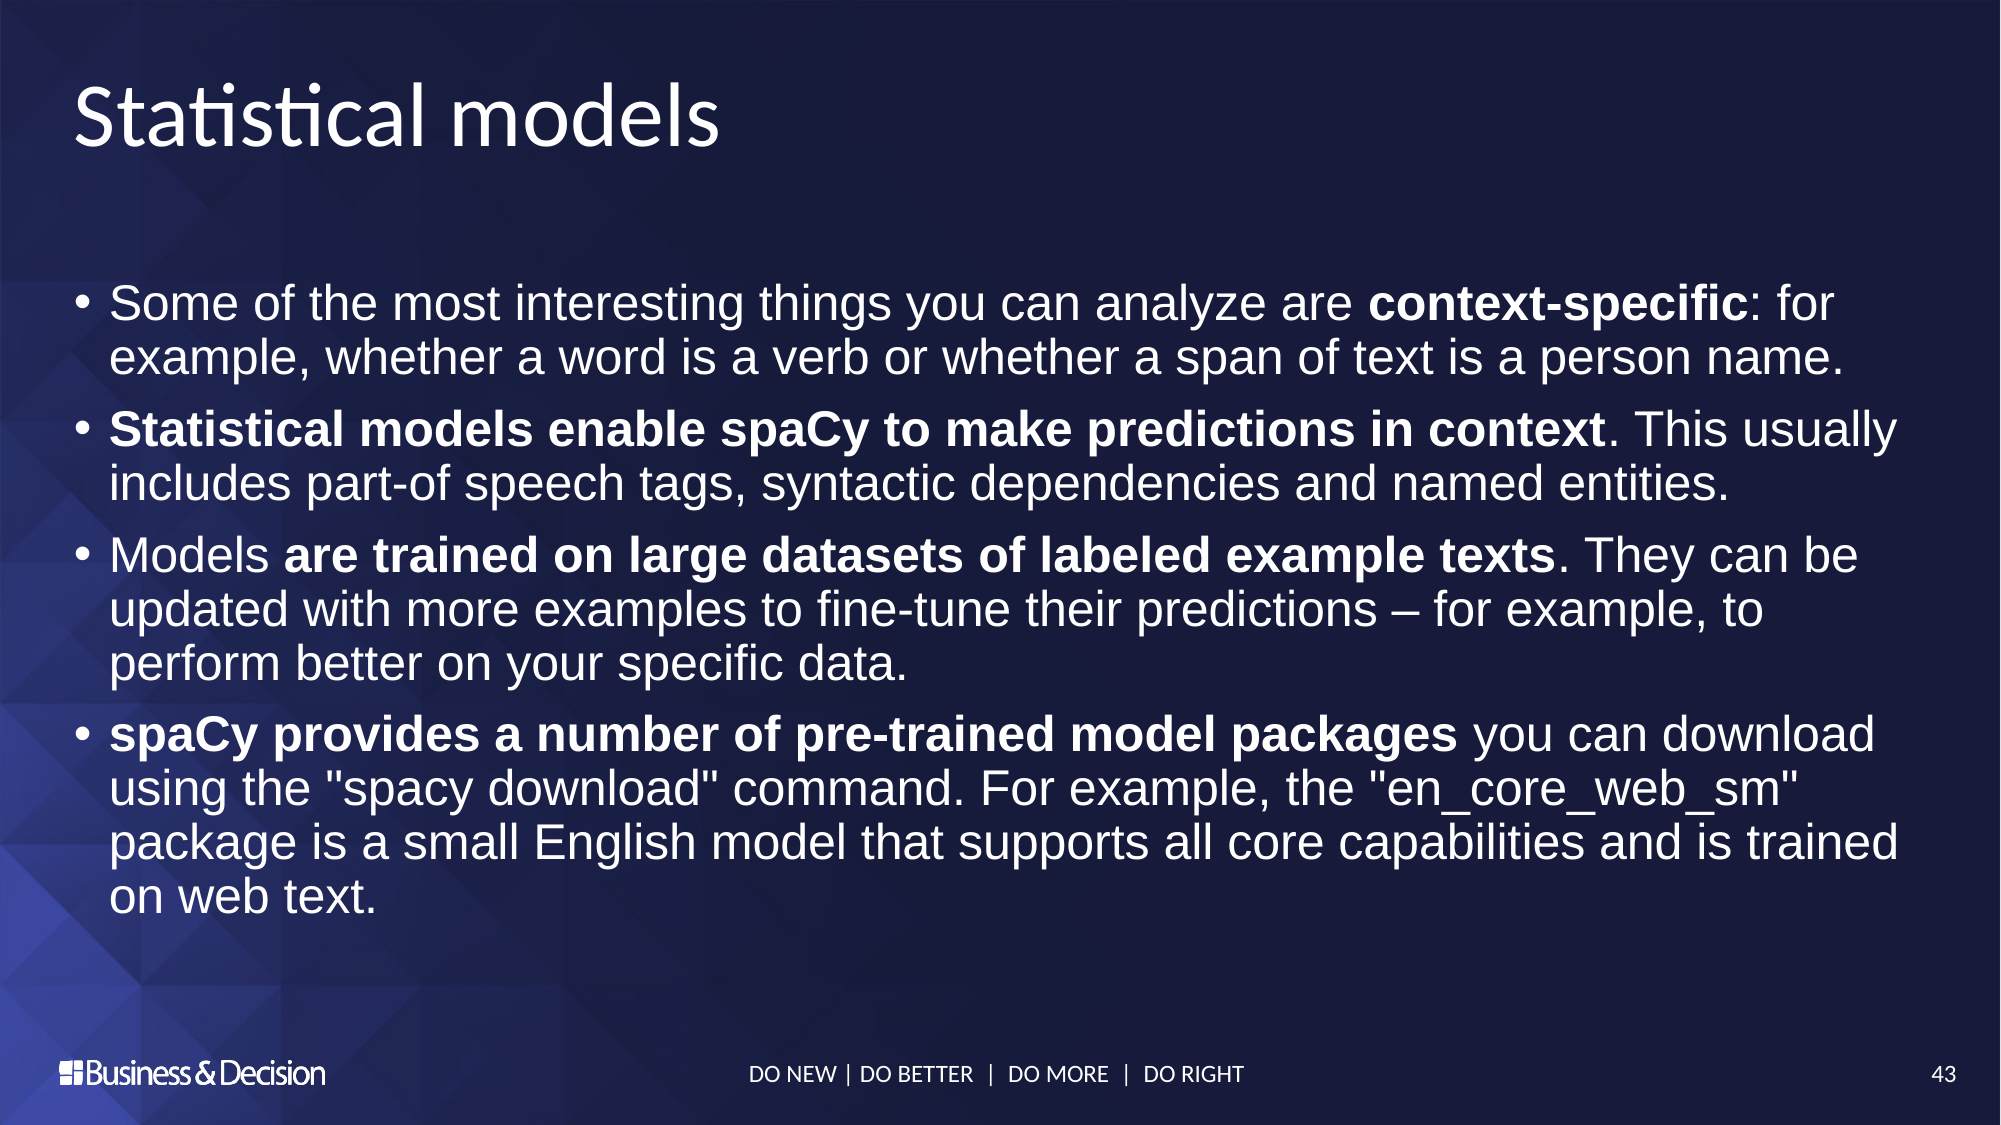

# Statistical models
Some of the most interesting things you can analyze are context-specific: for example, whether a word is a verb or whether a span of text is a person name.
Statistical models enable spaCy to make predictions in context. This usually includes part-of speech tags, syntactic dependencies and named entities.
Models are trained on large datasets of labeled example texts. They can be updated with more examples to fine-tune their predictions – for example, to perform better on your specific data.
spaCy provides a number of pre-trained model packages you can download using the "spacy download" command. For example, the "en_core_web_sm" package is a small English model that supports all core capabilities and is trained on web text.

DO NEW | DO BETTER  |  DO MORE  |  DO RIGHT
43